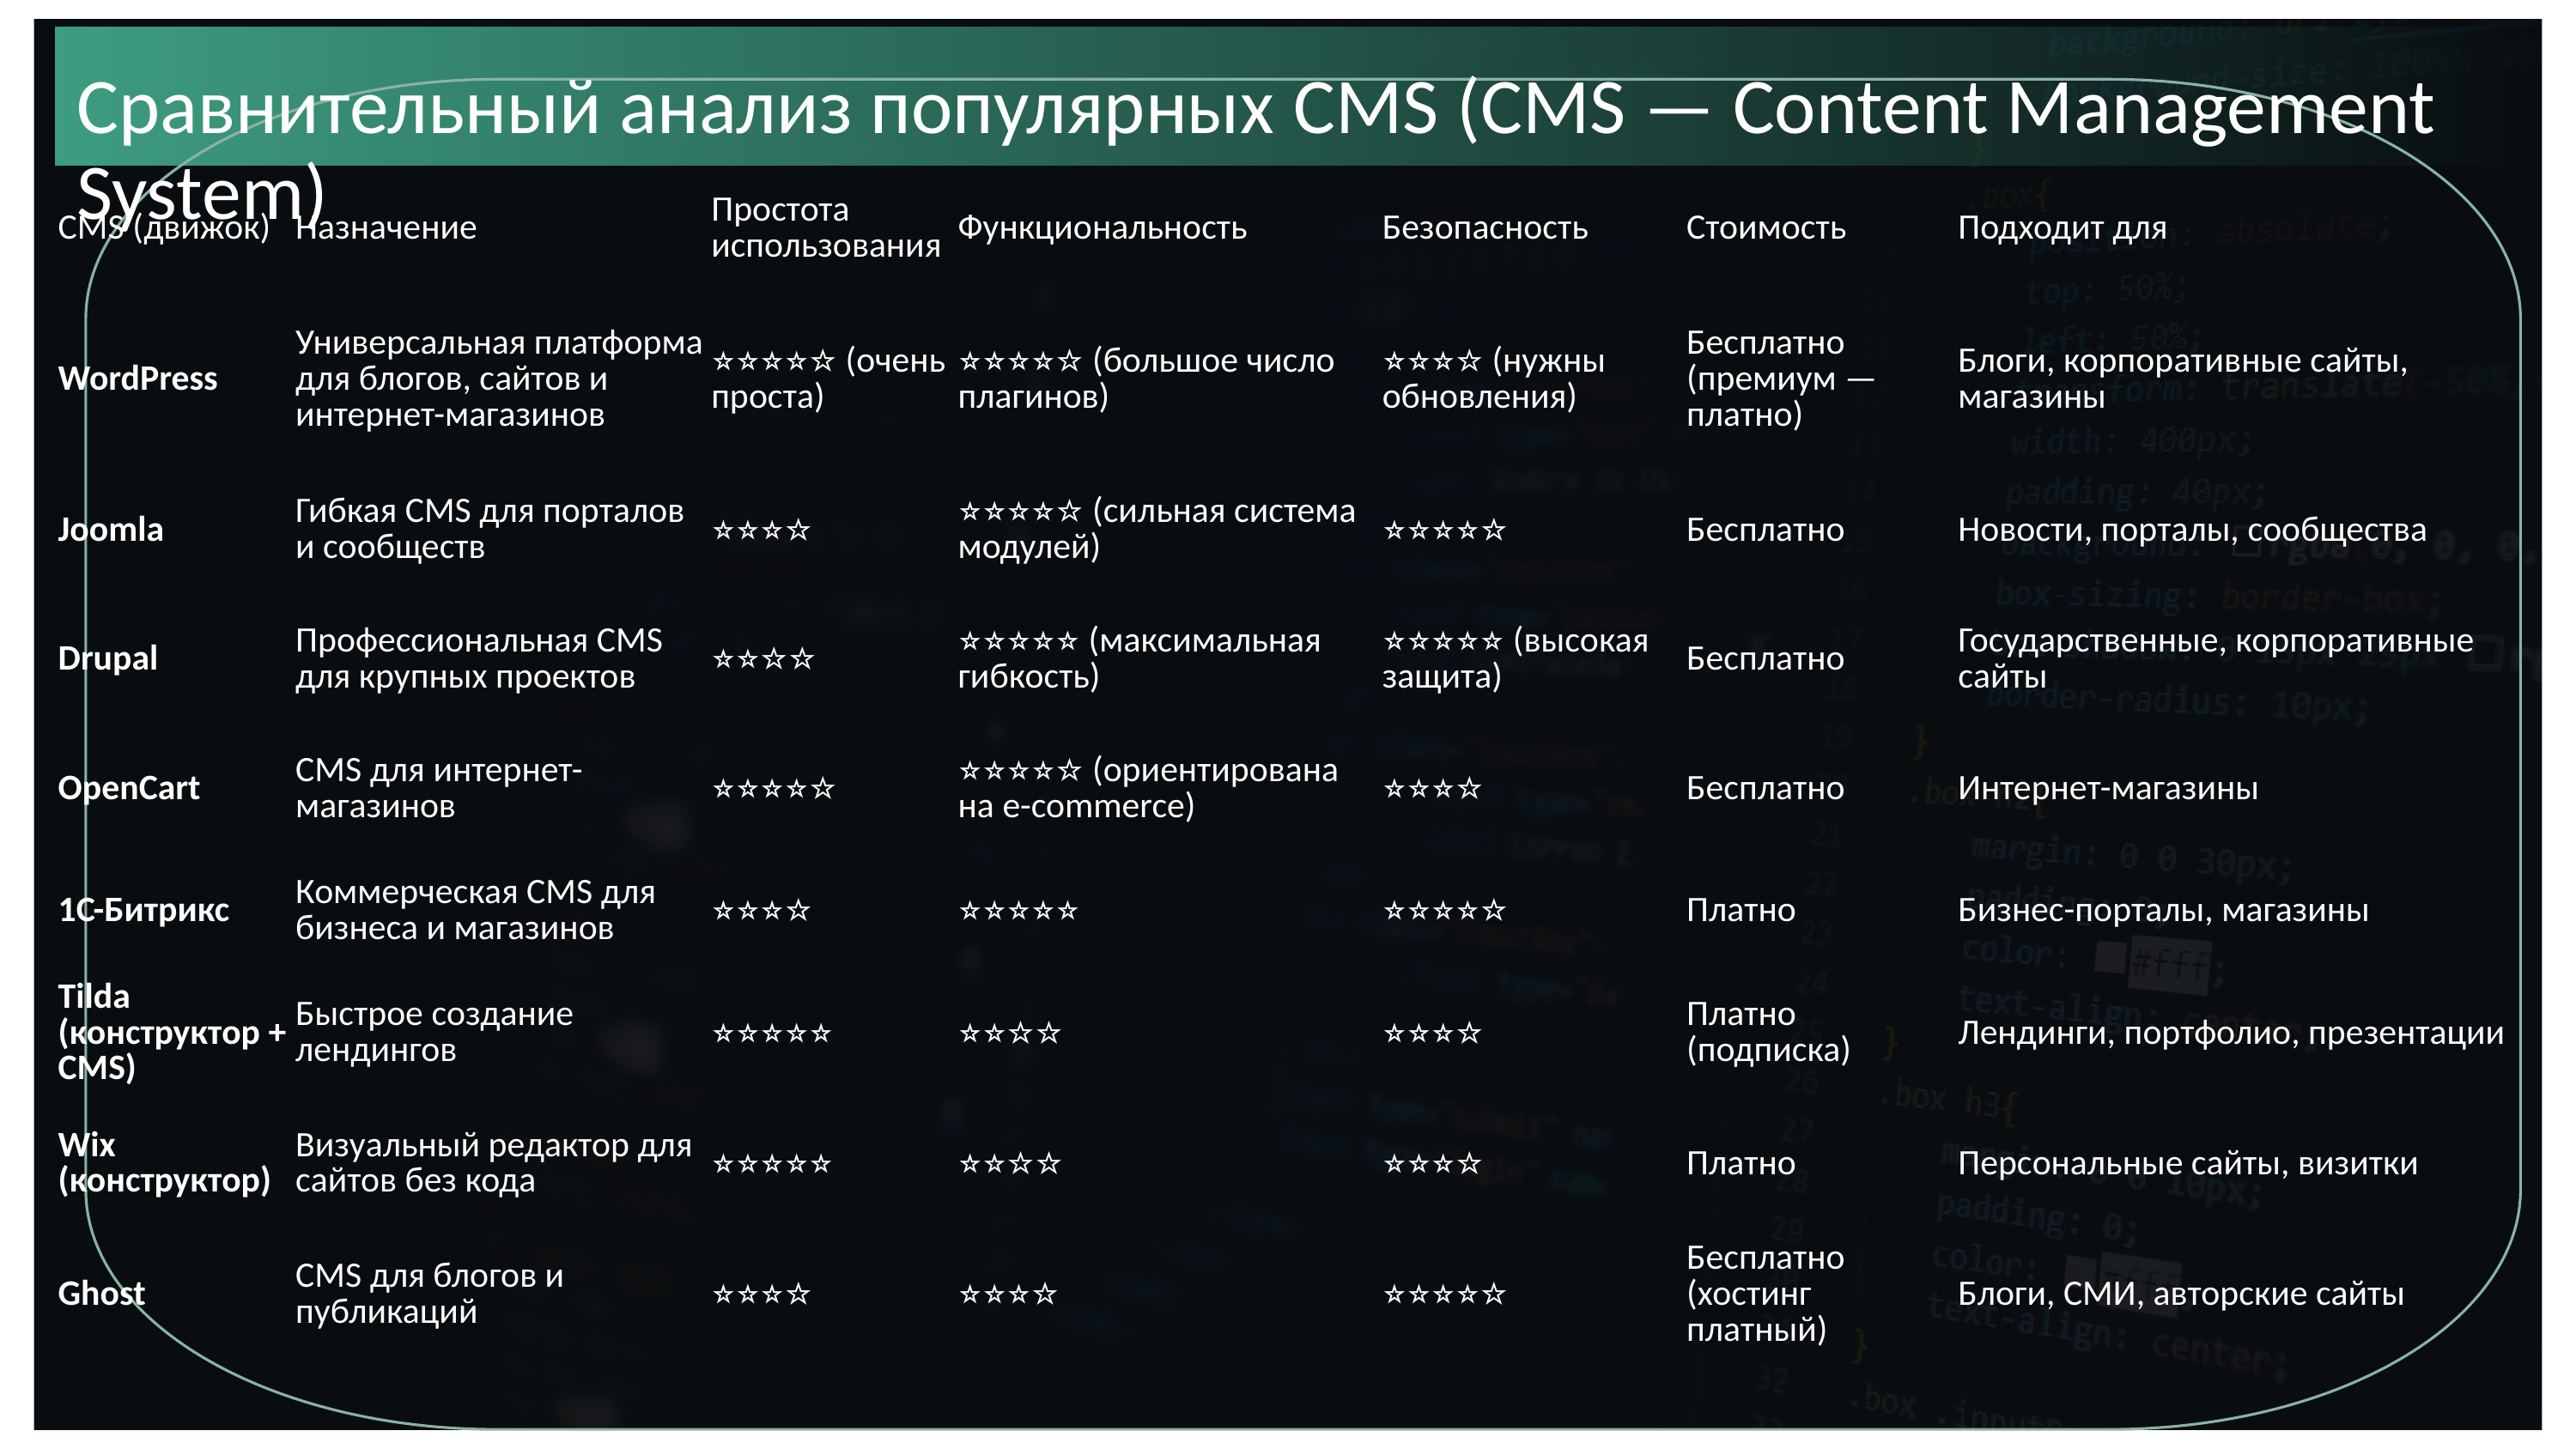

Сравнительный анализ популярных CMS (CMS — Content Management System)

Ароввай Индастриз
| CMS (движок) | Назначение | Простота использования | Функциональность | Безопасность | Стоимость | Подходит для |
| --- | --- | --- | --- | --- | --- | --- |
| WordPress | Универсальная платформа для блогов, сайтов и интернет-магазинов | ⭐⭐⭐⭐☆ (очень проста) | ⭐⭐⭐⭐☆ (большое число плагинов) | ⭐⭐⭐☆ (нужны обновления) | Бесплатно (премиум — платно) | Блоги, корпоративные сайты, магазины |
| Joomla | Гибкая CMS для порталов и сообществ | ⭐⭐⭐☆ | ⭐⭐⭐⭐☆ (сильная система модулей) | ⭐⭐⭐⭐☆ | Бесплатно | Новости, порталы, сообщества |
| Drupal | Профессиональная CMS для крупных проектов | ⭐⭐☆☆ | ⭐⭐⭐⭐⭐ (максимальная гибкость) | ⭐⭐⭐⭐⭐ (высокая защита) | Бесплатно | Государственные, корпоративные сайты |
| OpenCart | CMS для интернет-магазинов | ⭐⭐⭐⭐☆ | ⭐⭐⭐⭐☆ (ориентирована на e-commerce) | ⭐⭐⭐☆ | Бесплатно | Интернет-магазины |
| 1C-Битрикс | Коммерческая CMS для бизнеса и магазинов | ⭐⭐⭐☆ | ⭐⭐⭐⭐⭐ | ⭐⭐⭐⭐☆ | Платно | Бизнес-порталы, магазины |
| Tilda (конструктор + CMS) | Быстрое создание лендингов | ⭐⭐⭐⭐⭐ | ⭐⭐☆☆ | ⭐⭐⭐☆ | Платно (подписка) | Лендинги, портфолио, презентации |
| Wix (конструктор) | Визуальный редактор для сайтов без кода | ⭐⭐⭐⭐⭐ | ⭐⭐☆☆ | ⭐⭐⭐☆ | Платно | Персональные сайты, визитки |
| Ghost | CMS для блогов и публикаций | ⭐⭐⭐☆ | ⭐⭐⭐☆ | ⭐⭐⭐⭐☆ | Бесплатно (хостинг платный) | Блоги, СМИ, авторские сайты |